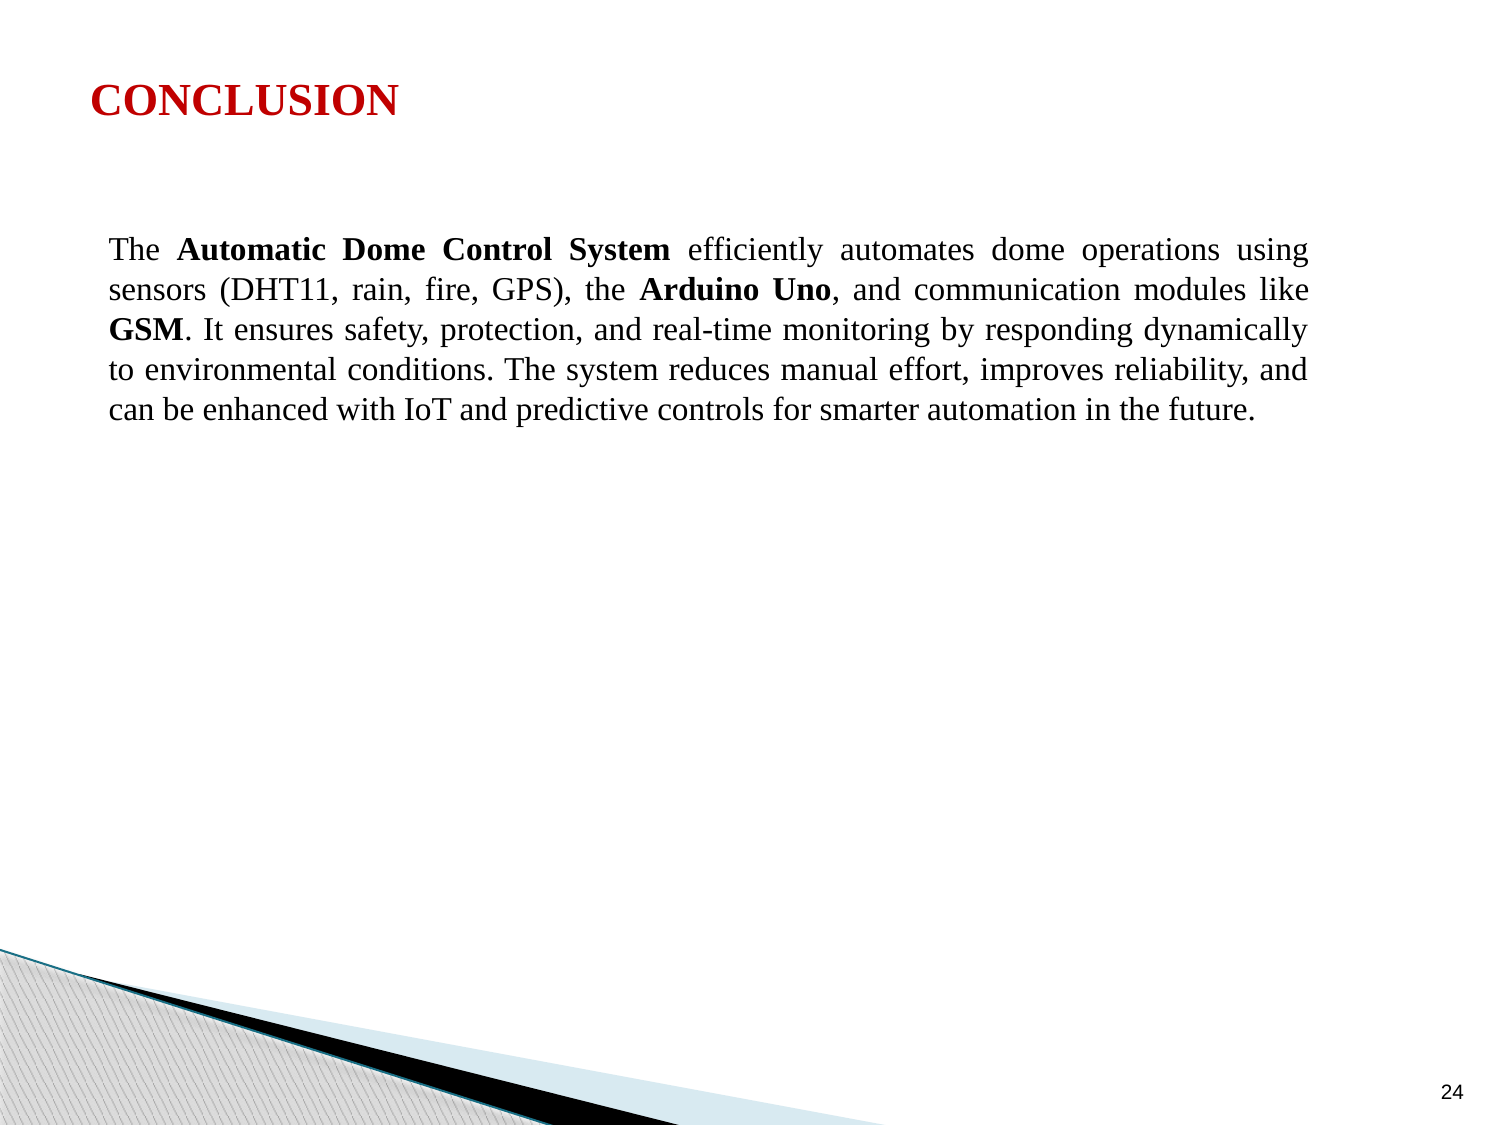

# CONCLUSION
The Automatic Dome Control System efficiently automates dome operations using sensors (DHT11, rain, fire, GPS), the Arduino Uno, and communication modules like GSM. It ensures safety, protection, and real-time monitoring by responding dynamically to environmental conditions. The system reduces manual effort, improves reliability, and can be enhanced with IoT and predictive controls for smarter automation in the future.

24